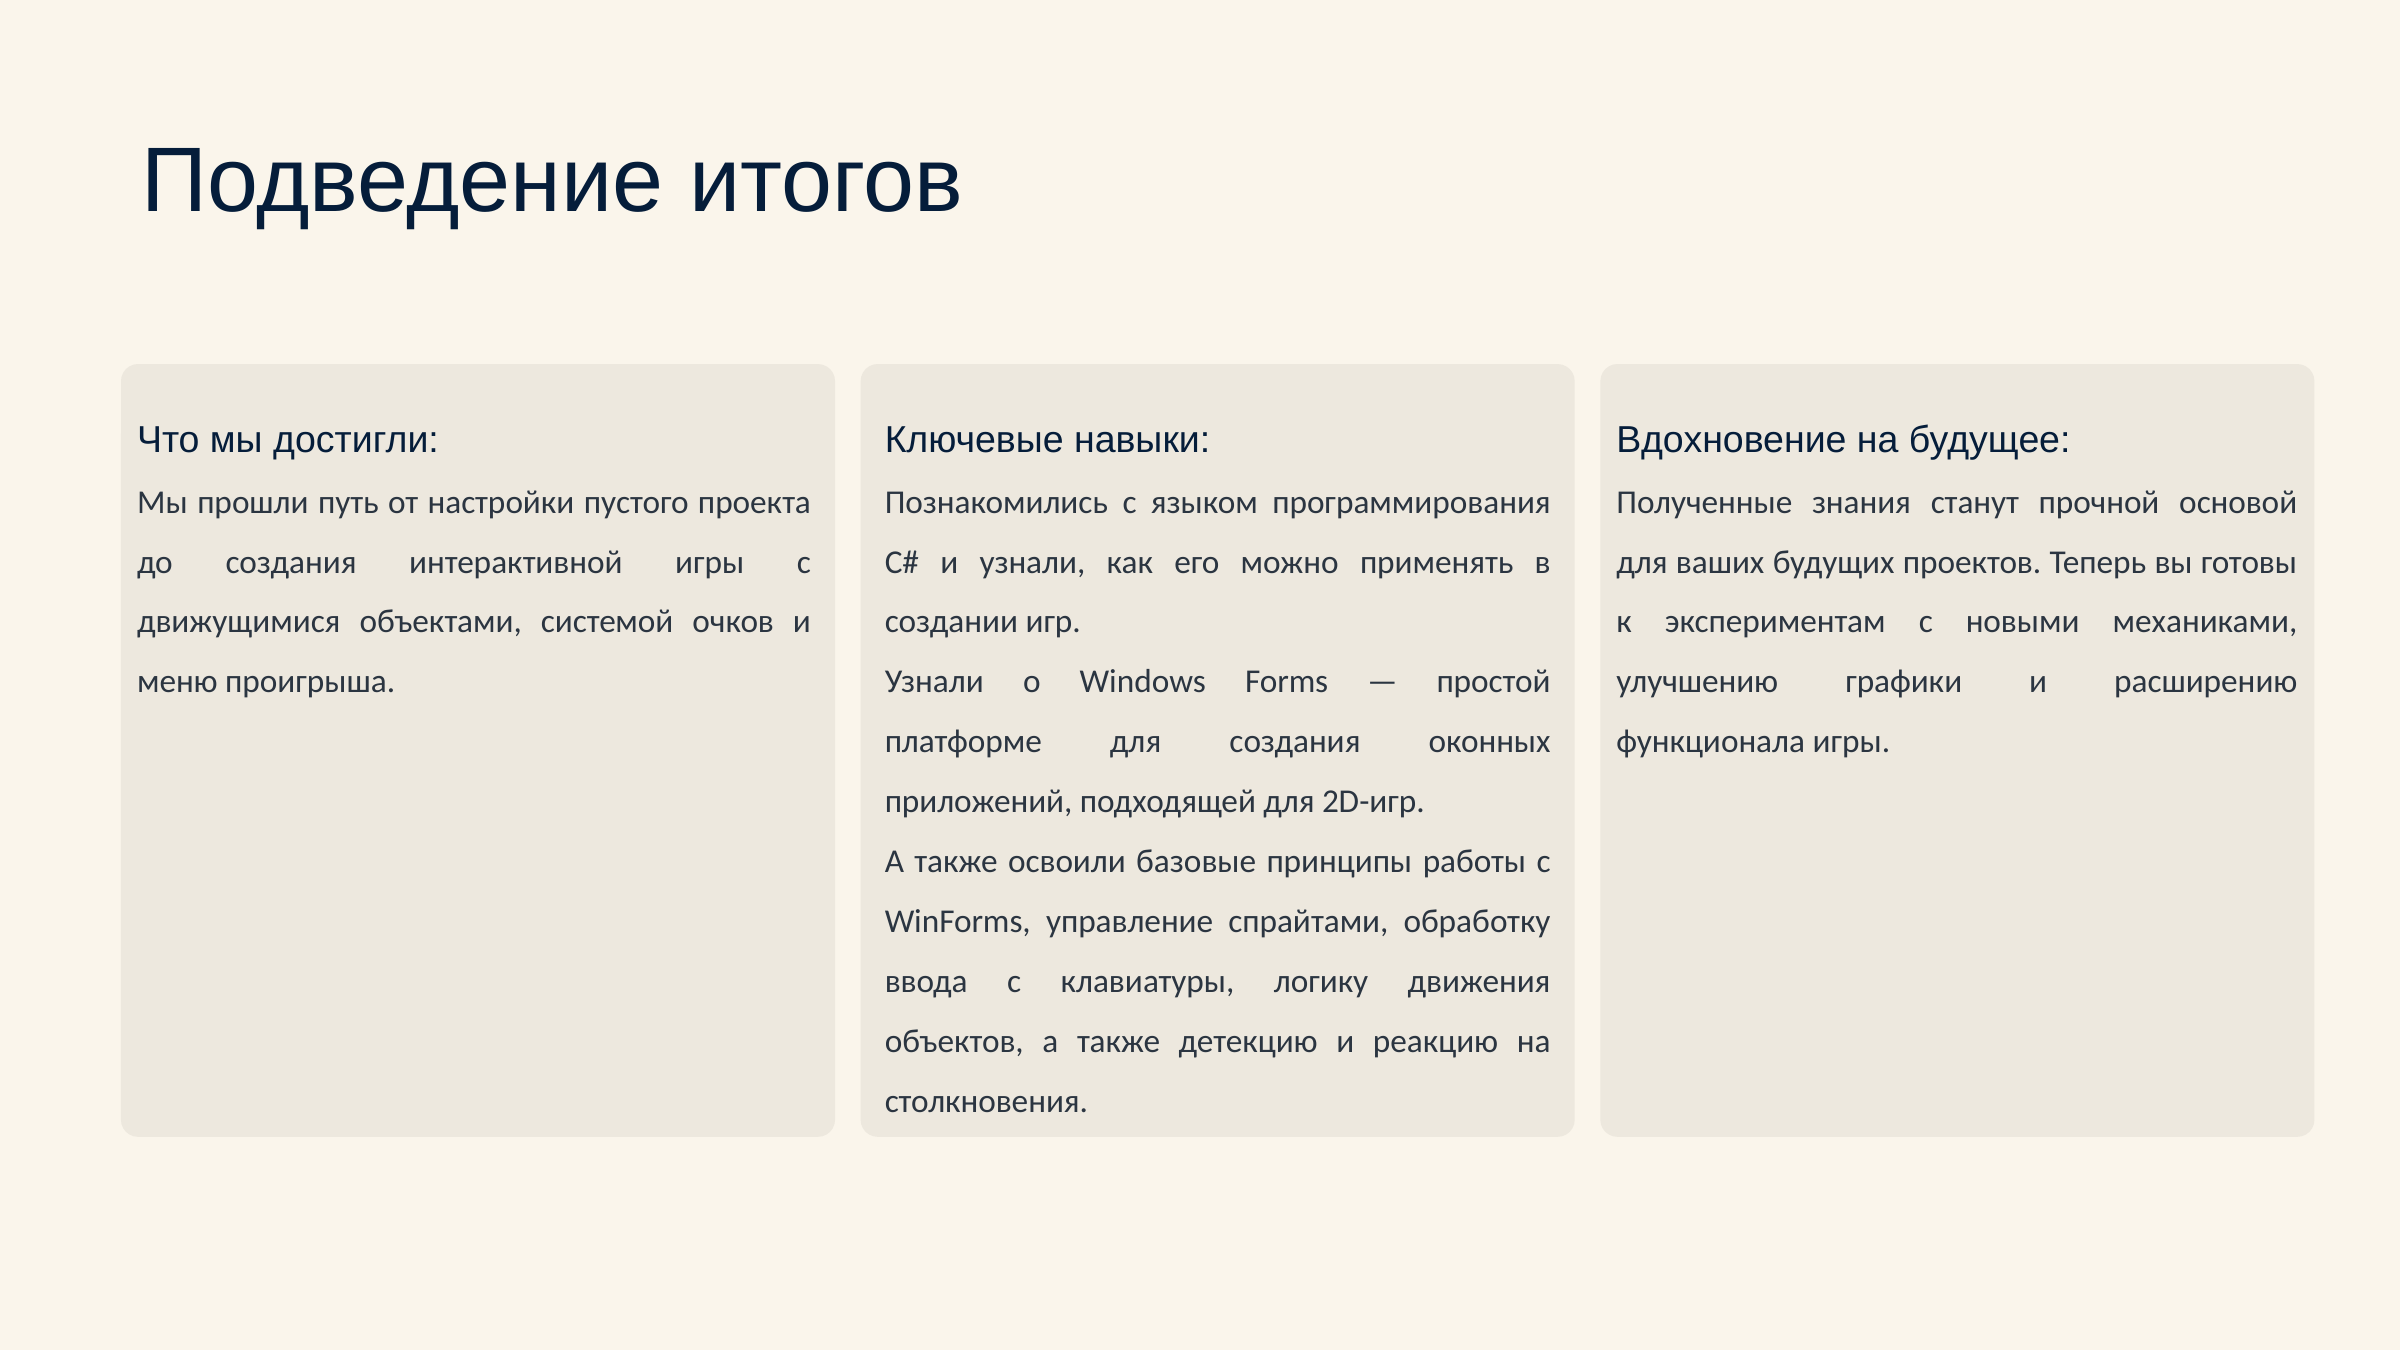

Подведение итогов

Что мы достигли:
Мы прошли путь от настройки пустого проекта до создания интерактивной игры с движущимися объектами, системой очков и меню проигрыша.
Ключевые навыки:
Познакомились с языком программирования C# и узнали, как его можно применять в создании игр.
Узнали о Windows Forms — простой платформе для создания оконных приложений, подходящей для 2D-игр.
А также освоили базовые принципы работы с WinForms, управление спрайтами, обработку ввода с клавиатуры, логику движения объектов, а также детекцию и реакцию на столкновения.
Вдохновение на будущее:
Полученные знания станут прочной основой для ваших будущих проектов. Теперь вы готовы к экспериментам с новыми механиками, улучшению графики и расширению функционала игры.